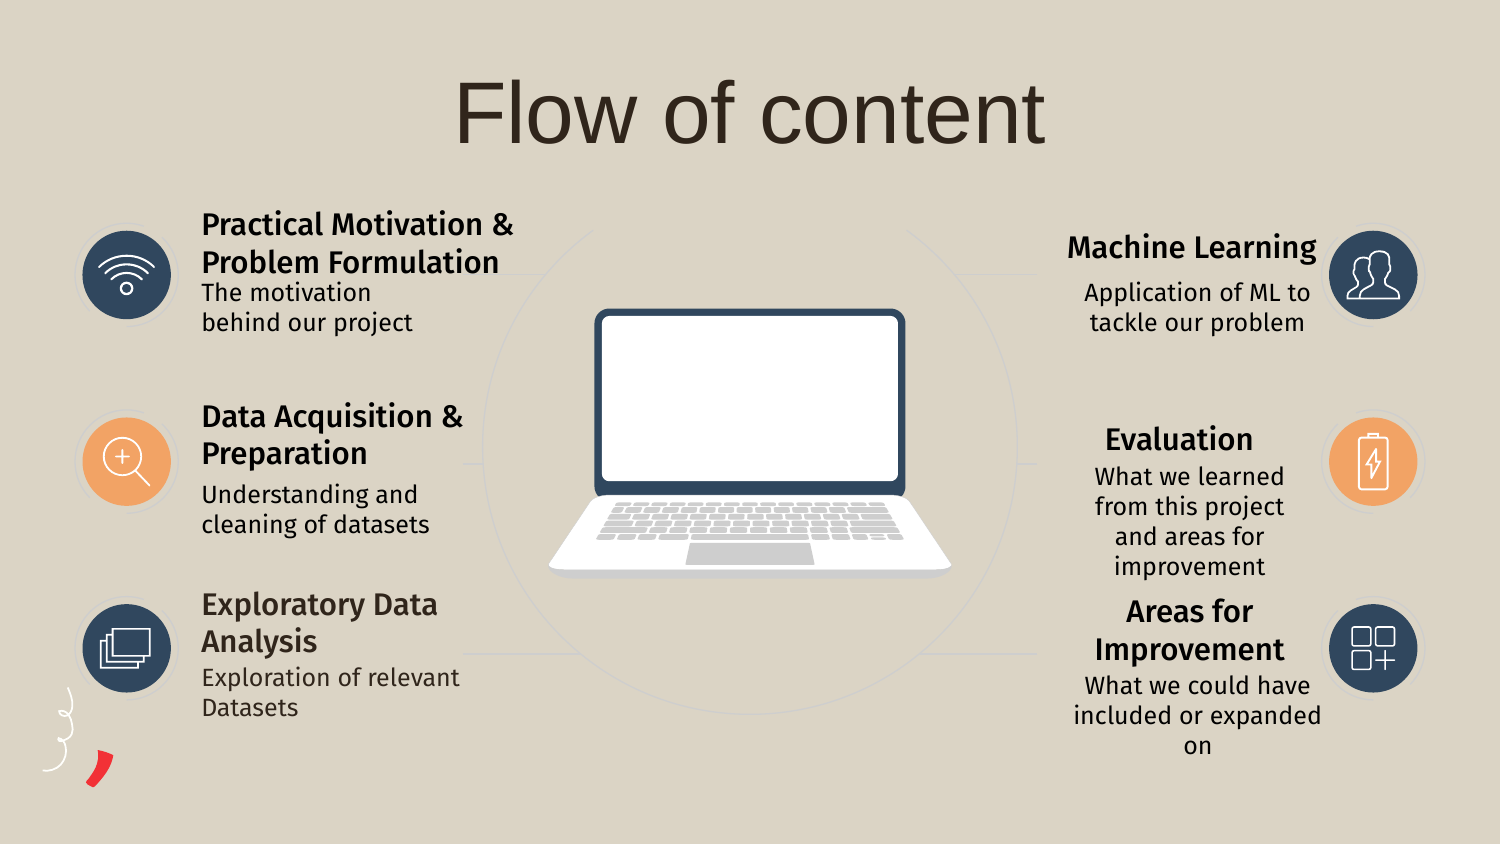

Flow of content

Practical Motivation & Problem Formulation
Machine Learning

Application of ML to tackle our problem
The motivation behind our project
Data Acquisition &
Preparation

Evaluation
What we learned from this project and areas for improvement
Understanding and cleaning of datasets
Areas for Improvement

Exploratory Data Analysis

Exploration of relevant Datasets

What we could have included or expanded on